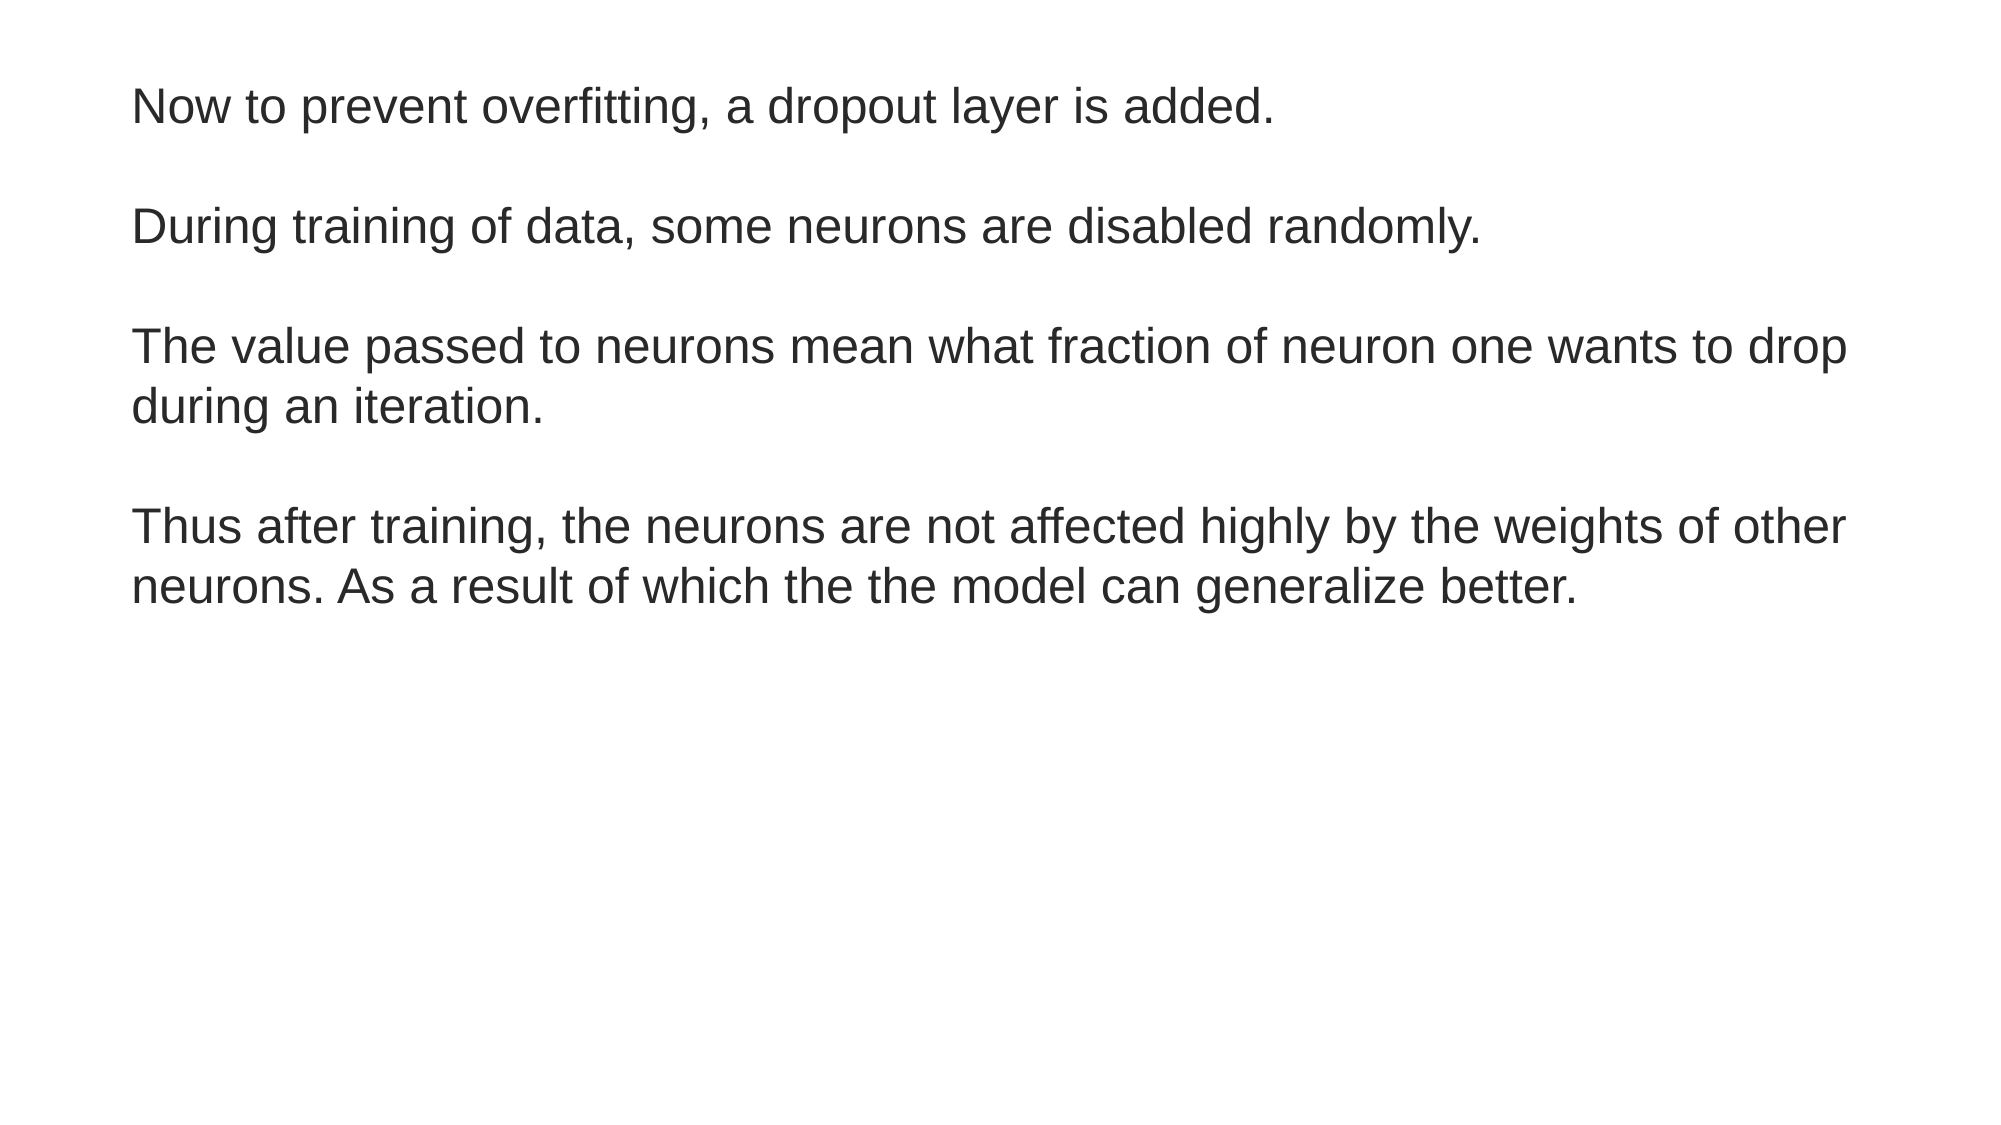

Now to prevent overfitting, a dropout layer is added.

During training of data, some neurons are disabled randomly.

The value passed to neurons mean what fraction of neuron one wants to drop during an iteration.

Thus after training, the neurons are not affected highly by the weights of other neurons. As a result of which the the model can generalize better.